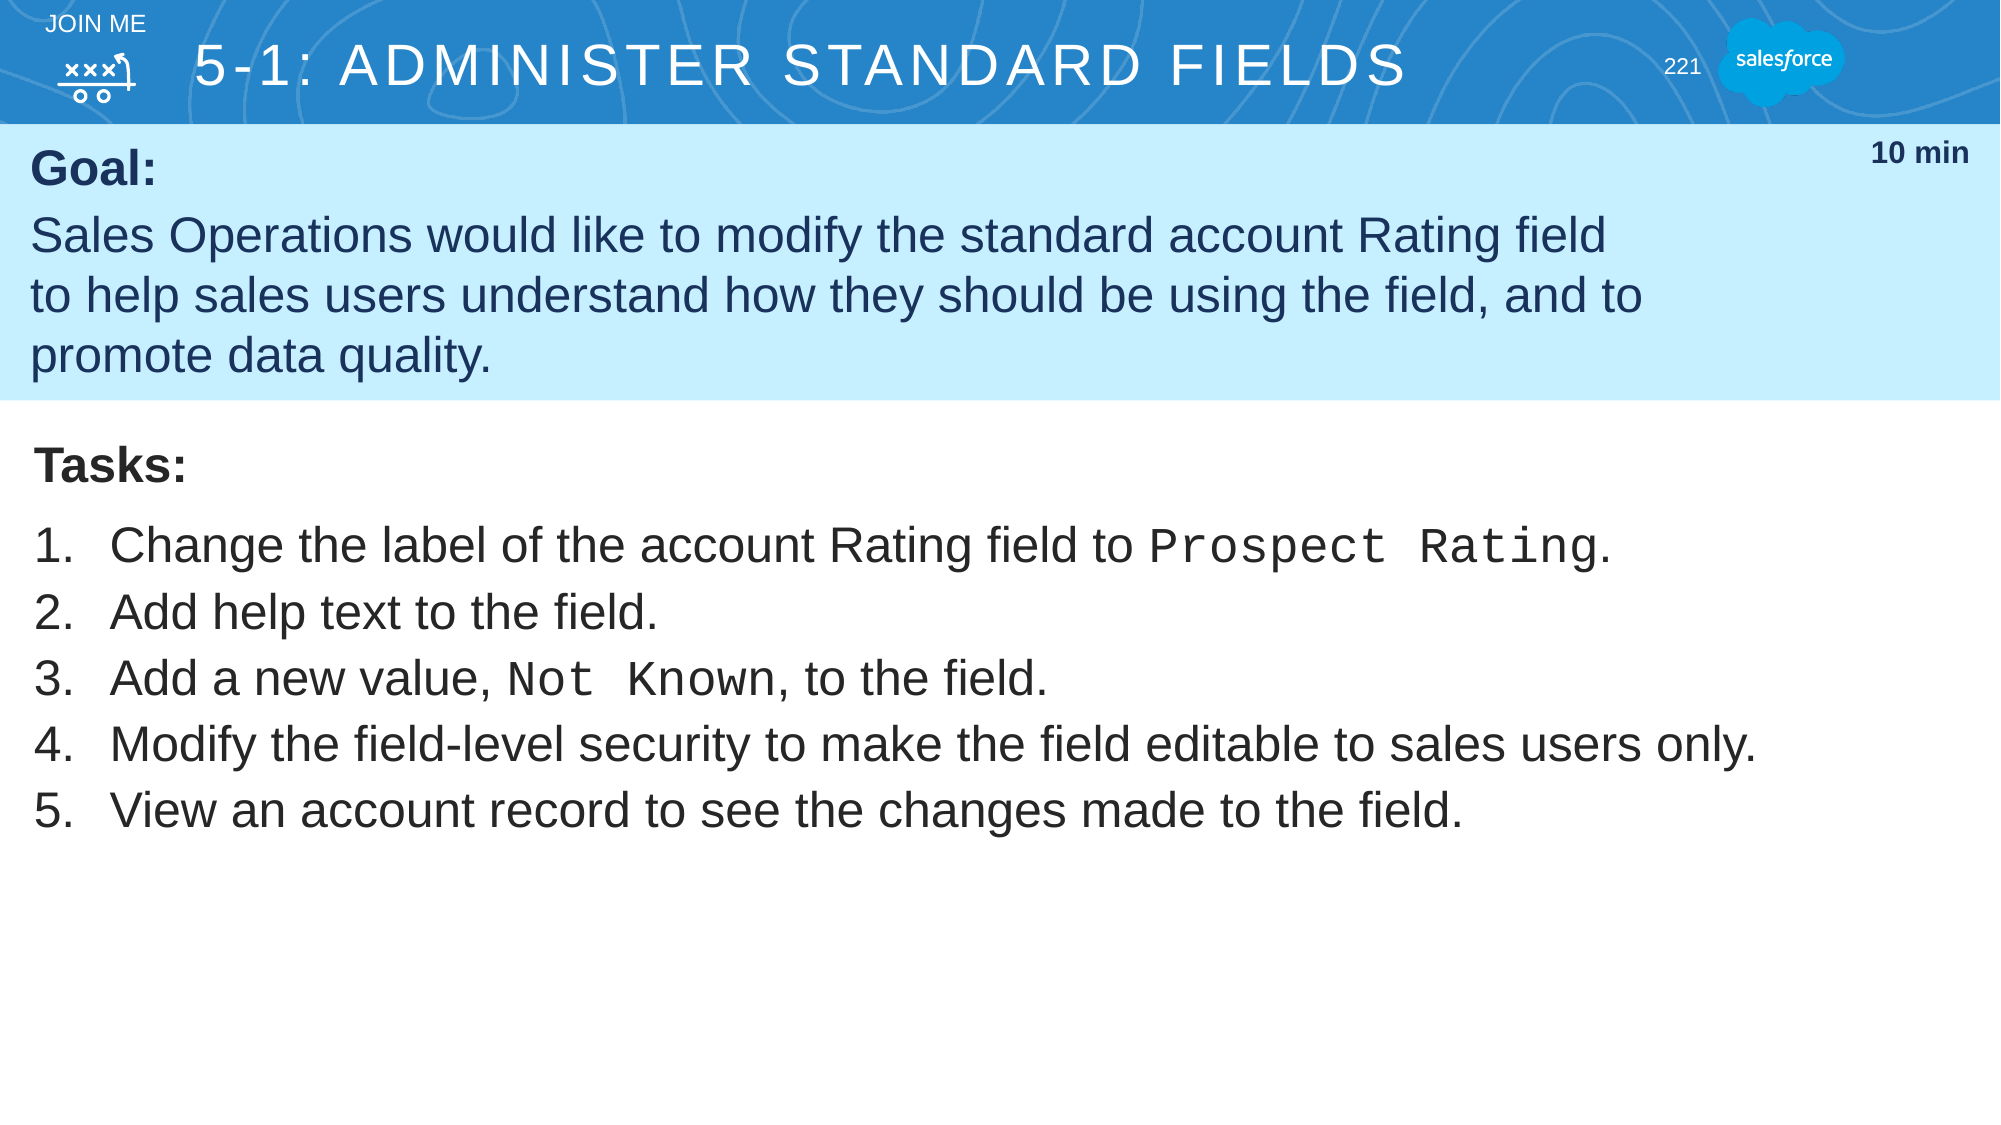

JOIN ME
# 5-1: Administer Standard Fields
221
Goal:
Sales Operations would like to modify the standard account Rating field
to help sales users understand how they should be using the field, and to
promote data quality.
10 min
Tasks:
Change the label of the account Rating field to Prospect Rating.
Add help text to the field.
Add a new value, Not Known, to the field.
Modify the field-level security to make the field editable to sales users only.
View an account record to see the changes made to the field.